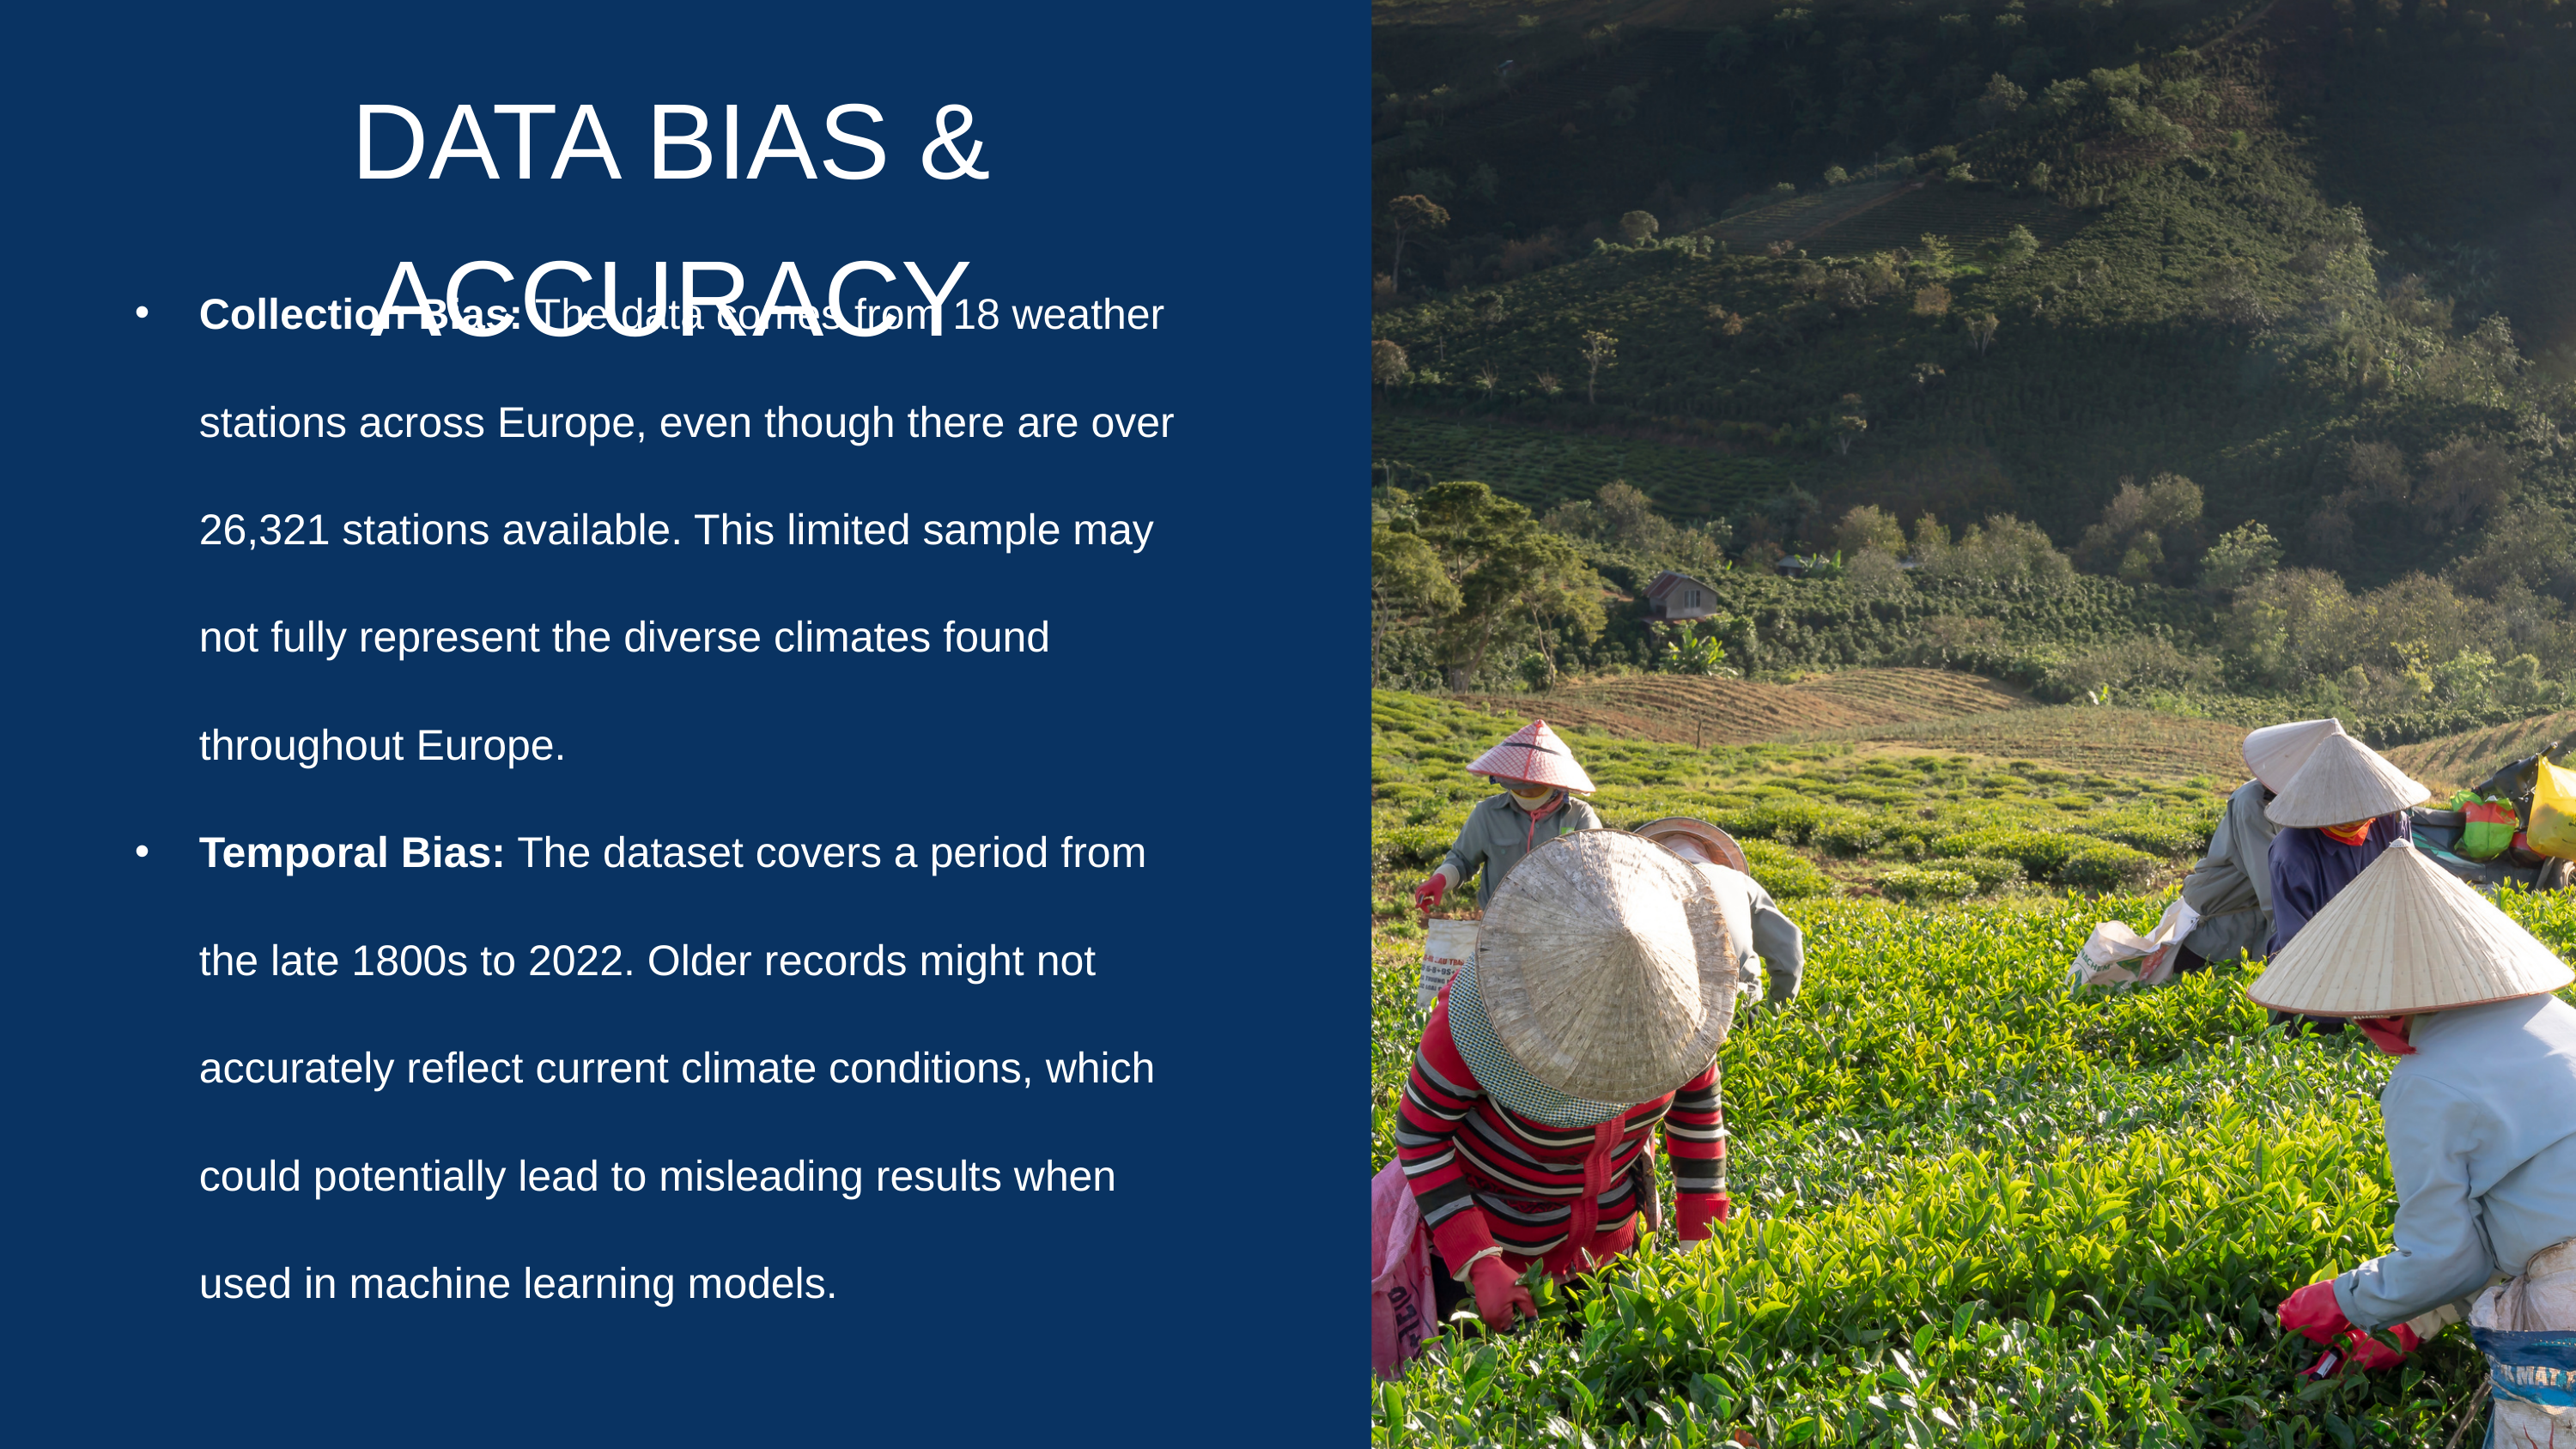

DATA BIAS & ACCURACY
Collection Bias: The data comes from 18 weather stations across Europe, even though there are over 26,321 stations available. This limited sample may not fully represent the diverse climates found throughout Europe.
Temporal Bias: The dataset covers a period from the late 1800s to 2022. Older records might not accurately reflect current climate conditions, which could potentially lead to misleading results when used in machine learning models.